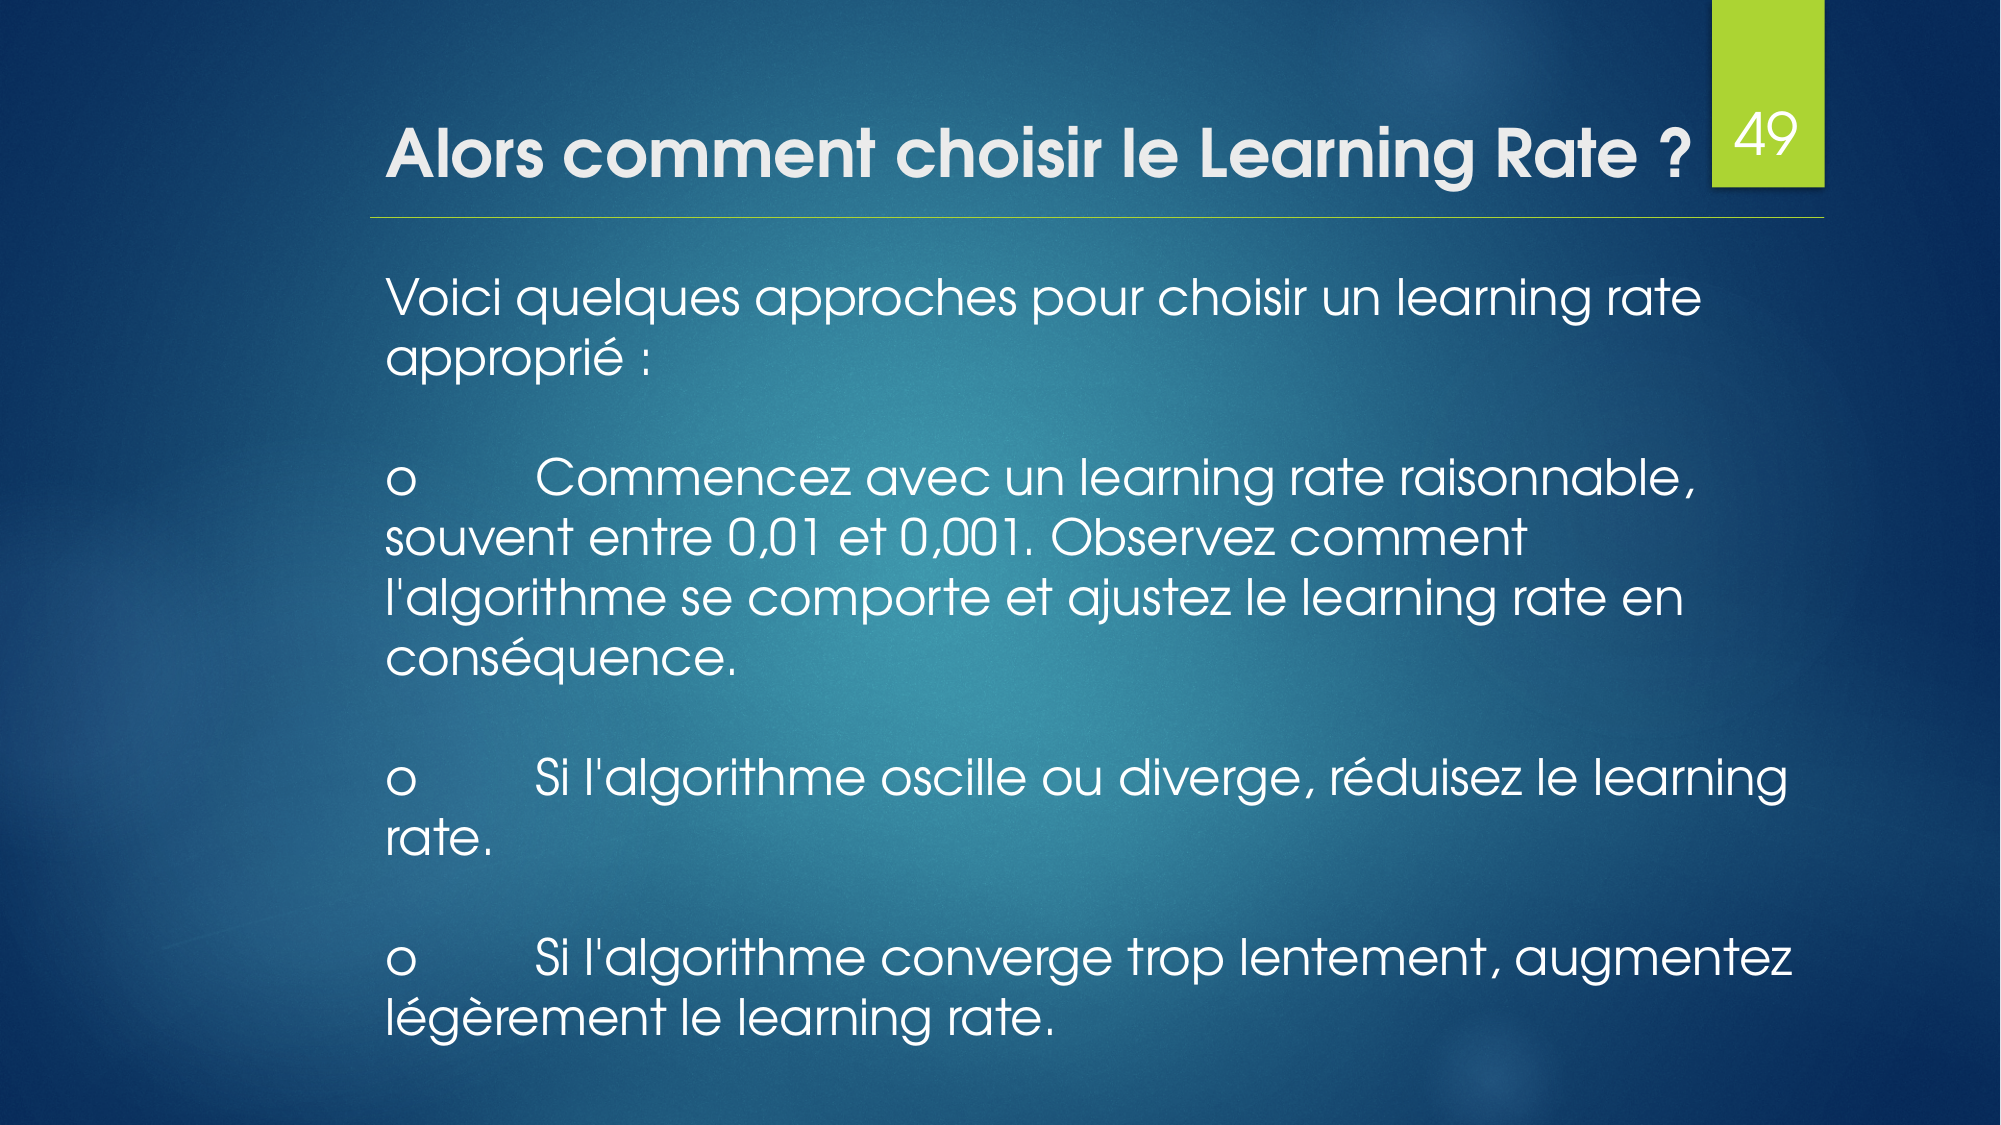

49
# Alors comment choisir le Learning Rate ?
Voici quelques approches pour choisir un learning rate approprié :

o	Commencez avec un learning rate raisonnable, souvent entre 0,01 et 0,001. Observez comment l'algorithme se comporte et ajustez le learning rate en conséquence.

o	Si l'algorithme oscille ou diverge, réduisez le learning rate.

o	Si l'algorithme converge trop lentement, augmentez légèrement le learning rate.